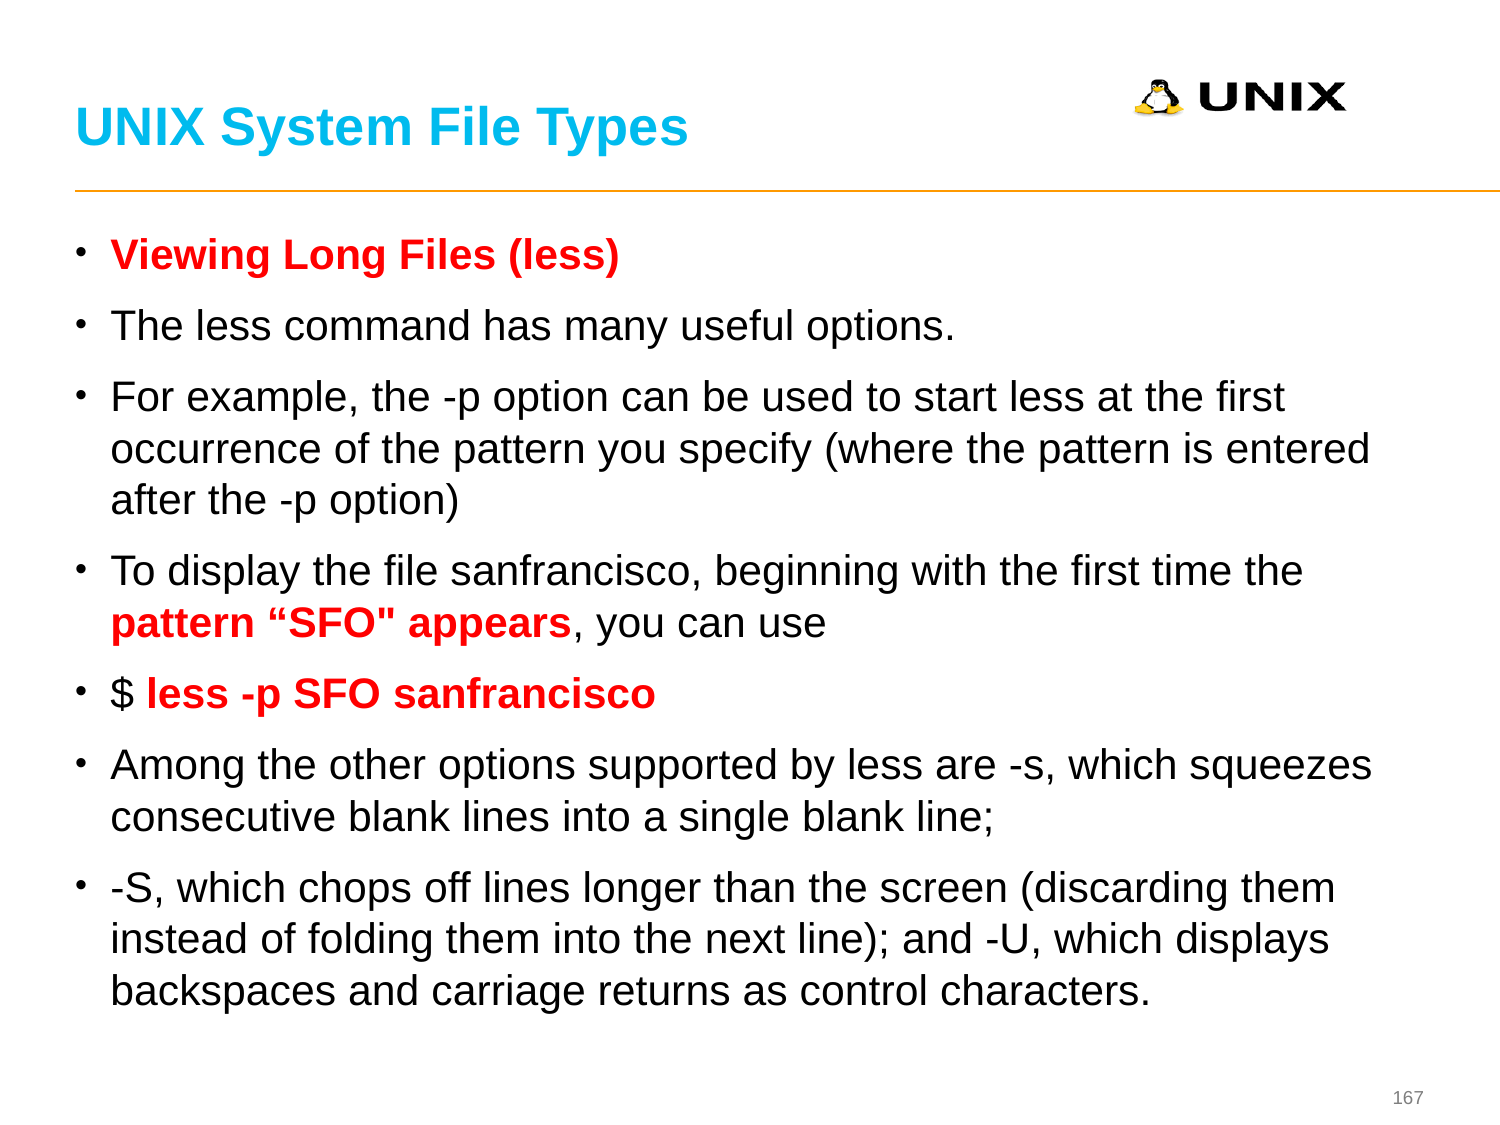

# UNIX System File Types
Viewing Long Files (less)
The less command has many useful options.
For example, the -p option can be used to start less at the first occurrence of the pattern you specify (where the pattern is entered after the -p option)
To display the file sanfrancisco, beginning with the first time the pattern “SFO" appears, you can use
$ less -p SFO sanfrancisco
Among the other options supported by less are -s, which squeezes consecutive blank lines into a single blank line;
-S, which chops off lines longer than the screen (discarding them instead of folding them into the next line); and -U, which displays backspaces and carriage returns as control characters.